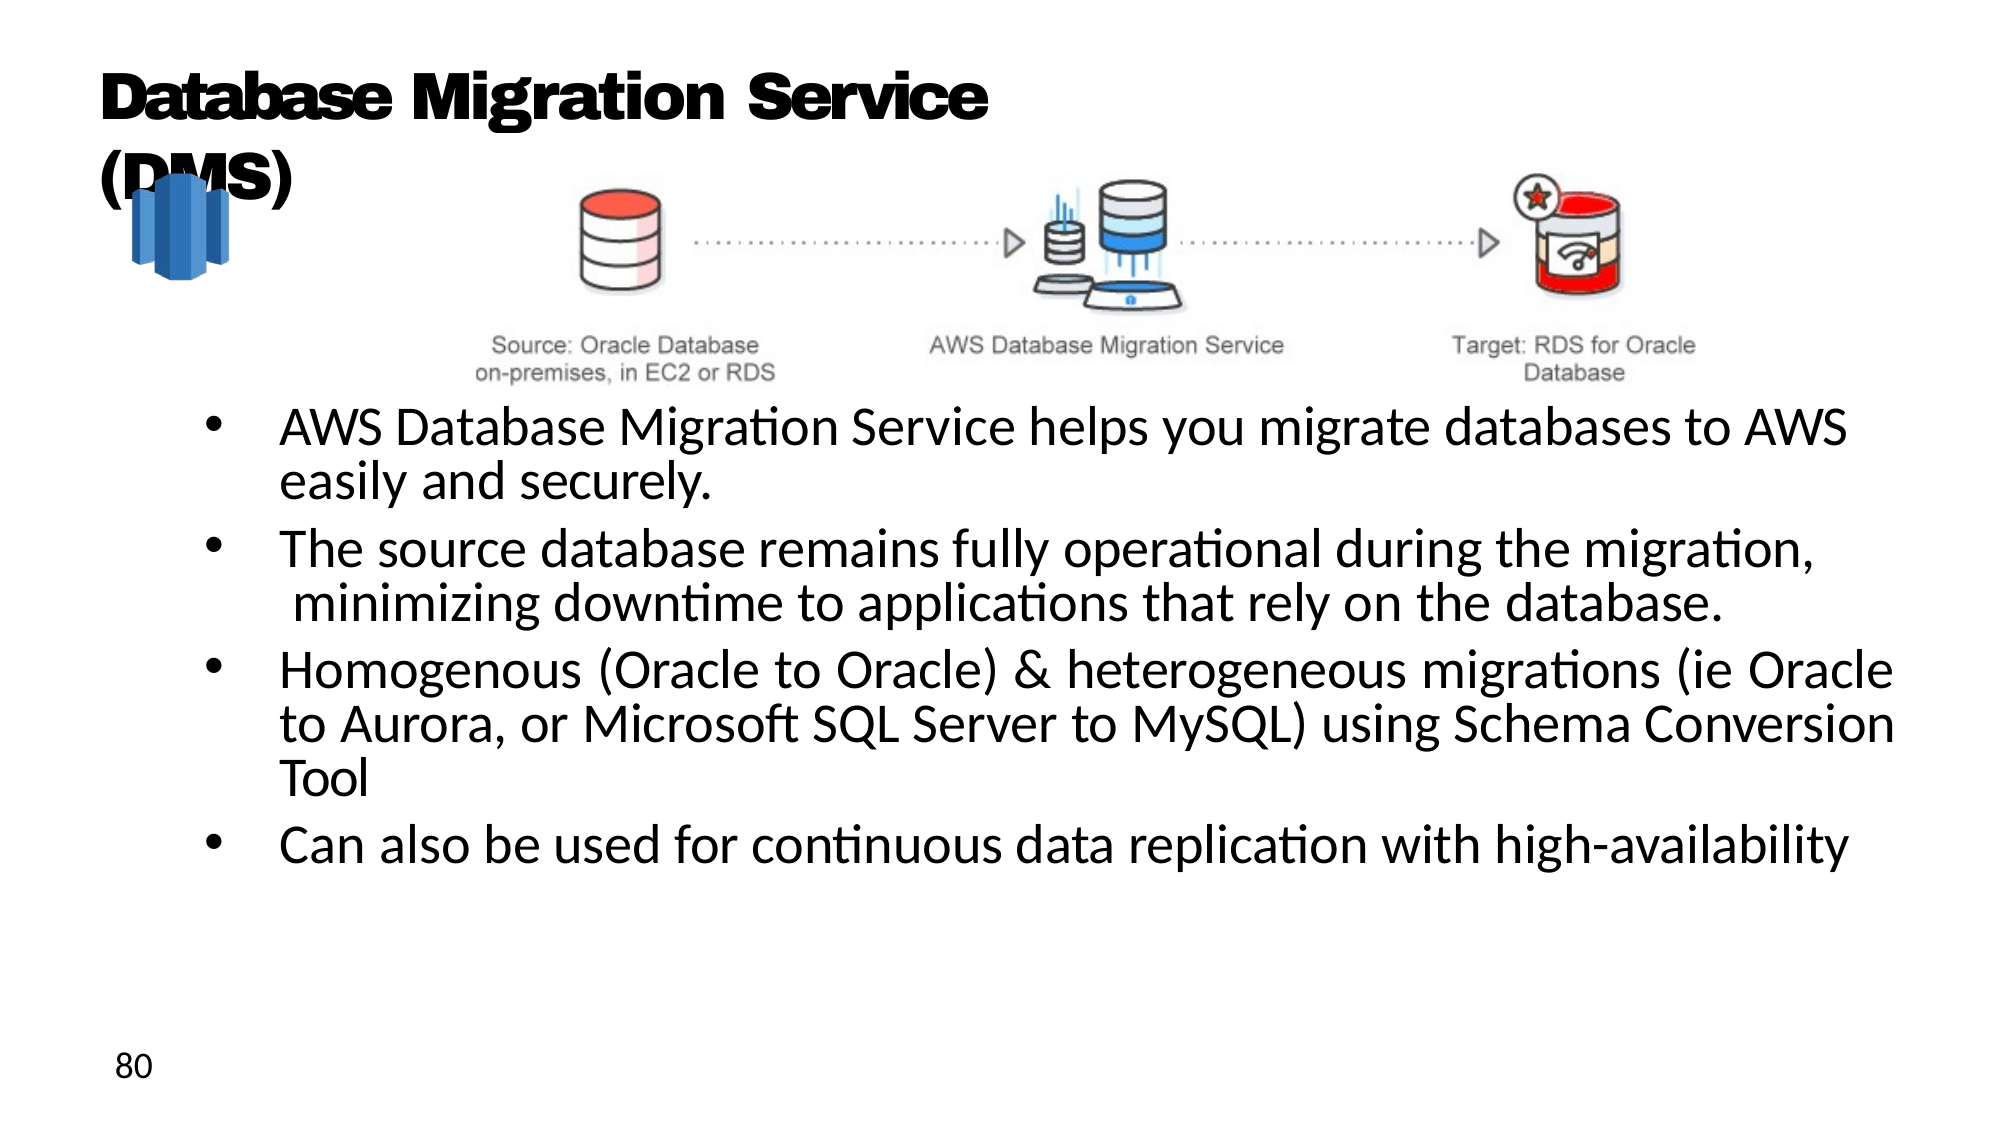

# Database Migration Service (DMS)

AWS Database Migration Service helps you migrate databases to AWS  easily and securely.
The source database remains fully operational during the migration,  minimizing downtime to applications that rely on the database.
Homogenous (Oracle to Oracle) & heterogeneous migrations (ie Oracle  to Aurora, or Microsoft SQL Server to MySQL) using Schema Conversion  Tool
Can also be used for continuous data replication with high-availability
80